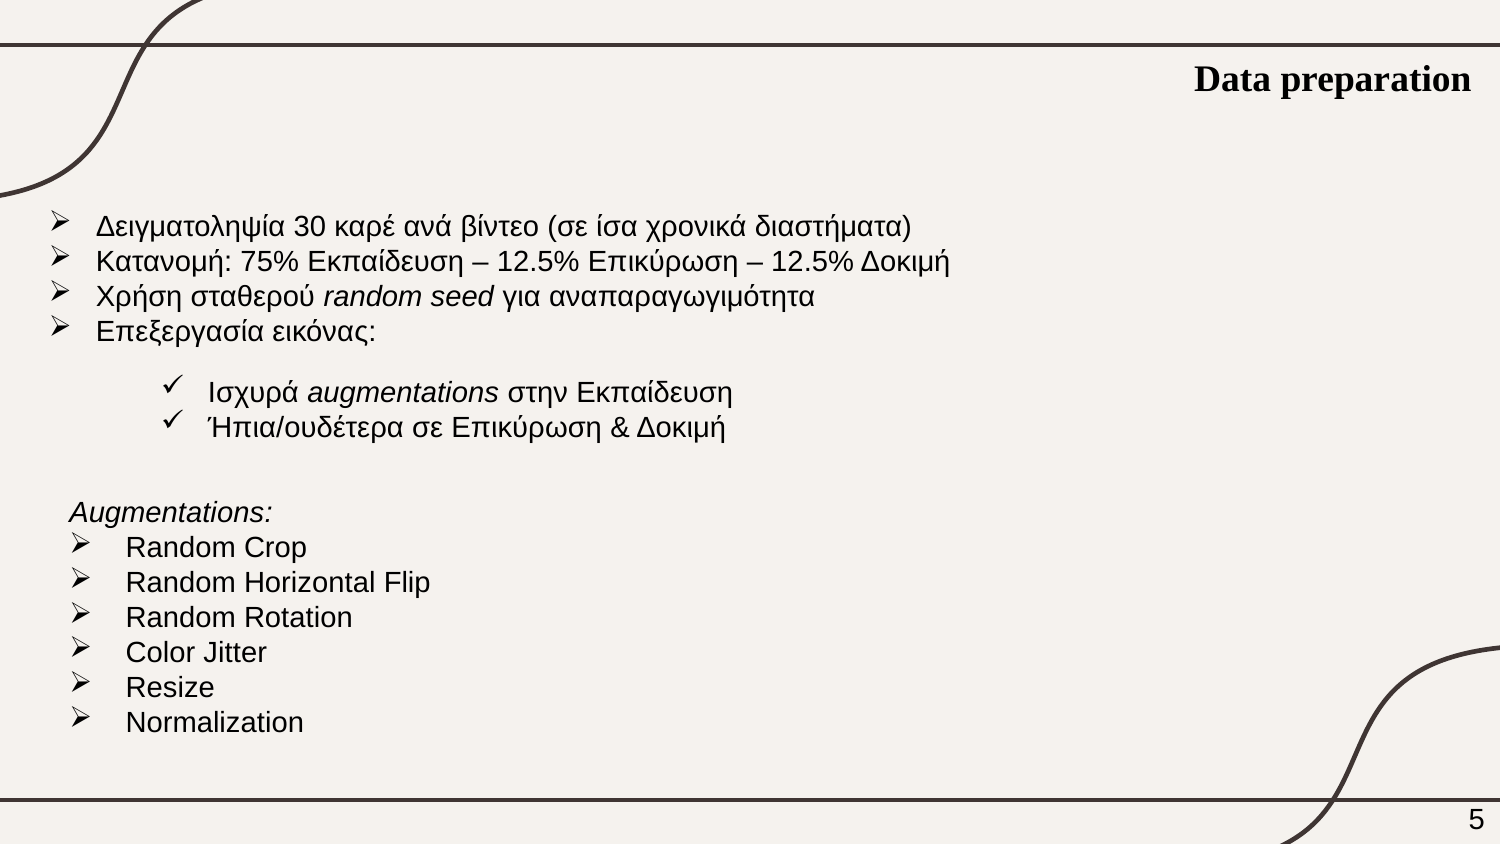

Data preparation
Δειγματοληψία 30 καρέ ανά βίντεο (σε ίσα χρονικά διαστήματα)
Κατανομή: 75% Εκπαίδευση – 12.5% Επικύρωση – 12.5% Δοκιμή
Χρήση σταθερού random seed για αναπαραγωγιμότητα
Επεξεργασία εικόνας:

Ισχυρά augmentations στην Εκπαίδευση
Ήπια/ουδέτερα σε Επικύρωση & Δοκιμή
Αugmentations:
Random Crop
Random Horizontal Flip
Random Rotation
Color Jitter
Resize
Normalization
5